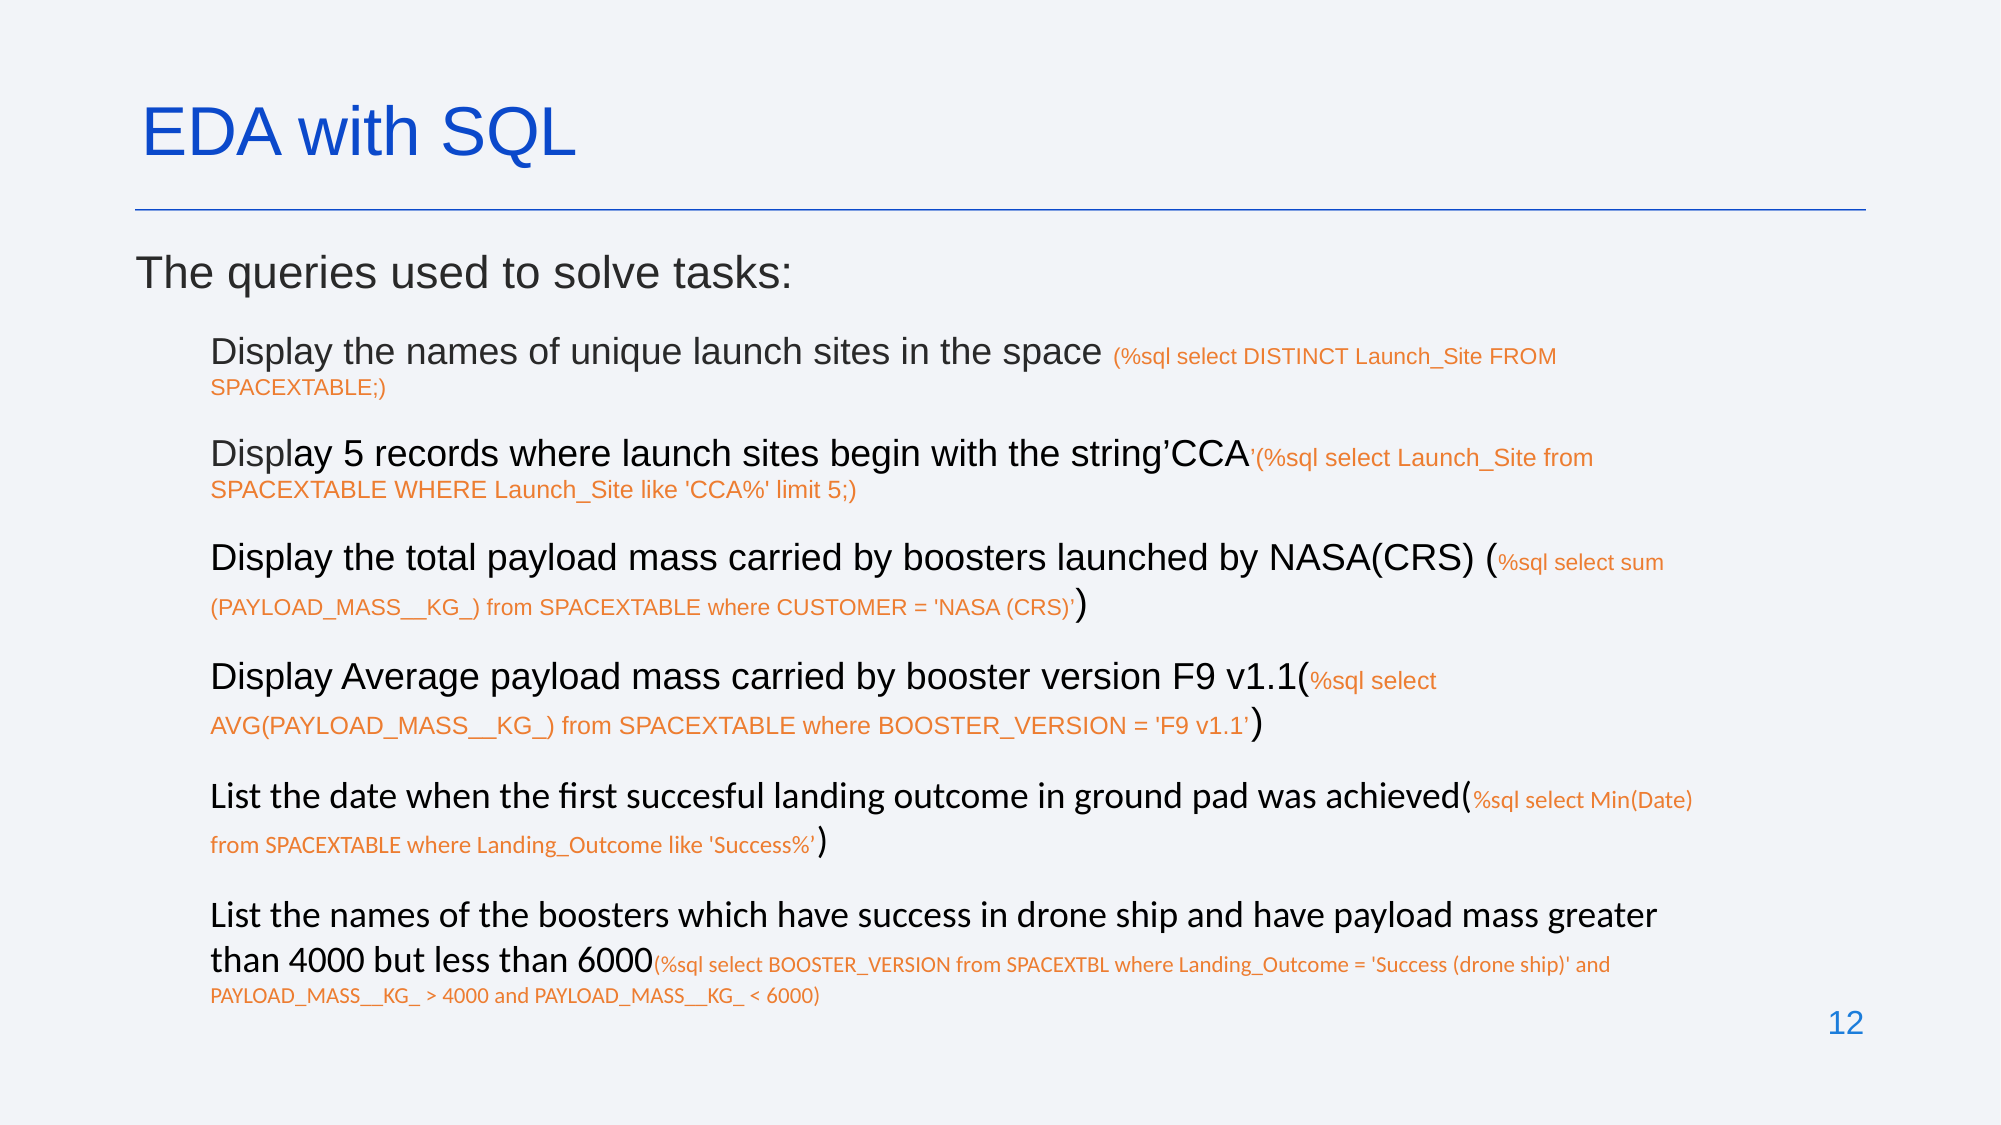

EDA with SQL
The queries used to solve tasks:
Display the names of unique launch sites in the space (%sql select DISTINCT Launch_Site FROM SPACEXTABLE;)
Display 5 records where launch sites begin with the string’CCA’(%sql select Launch_Site from SPACEXTABLE WHERE Launch_Site like 'CCA%' limit 5;)
Display the total payload mass carried by boosters launched by NASA(CRS) (%sql select sum (PAYLOAD_MASS__KG_) from SPACEXTABLE where CUSTOMER = 'NASA (CRS)’)
Display Average payload mass carried by booster version F9 v1.1(%sql select AVG(PAYLOAD_MASS__KG_) from SPACEXTABLE where BOOSTER_VERSION = 'F9 v1.1’)
List the date when the first succesful landing outcome in ground pad was achieved(%sql select Min(Date) from SPACEXTABLE where Landing_Outcome like 'Success%’)
List the names of the boosters which have success in drone ship and have payload mass greater than 4000 but less than 6000(%sql select BOOSTER_VERSION from SPACEXTBL where Landing_Outcome = 'Success (drone ship)' and PAYLOAD_MASS__KG_ > 4000 and PAYLOAD_MASS__KG_ < 6000)

https://github.com/tsinmegn/Data-science-capstone-project

12